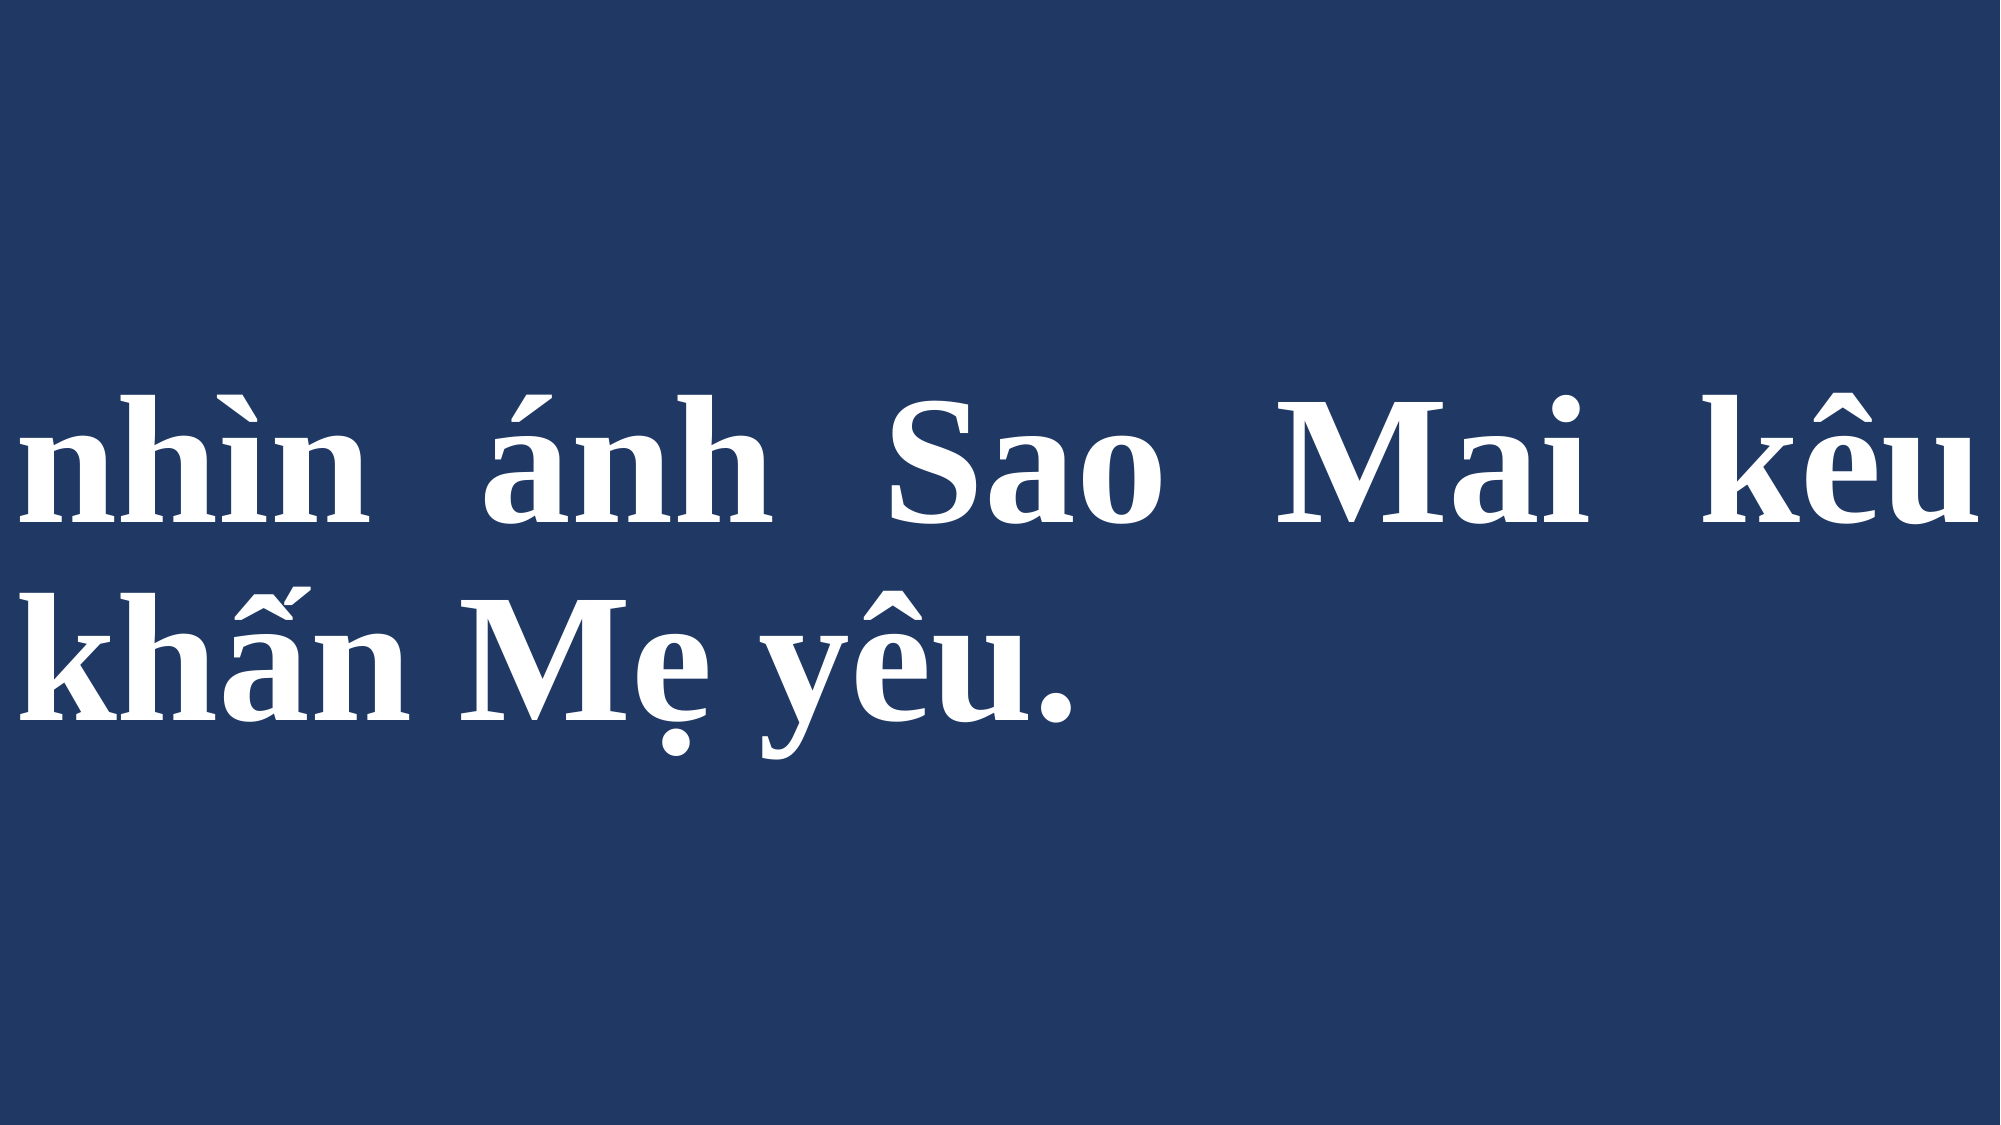

# nhìn ánh Sao Mai kêu khấn Mẹ yêu.